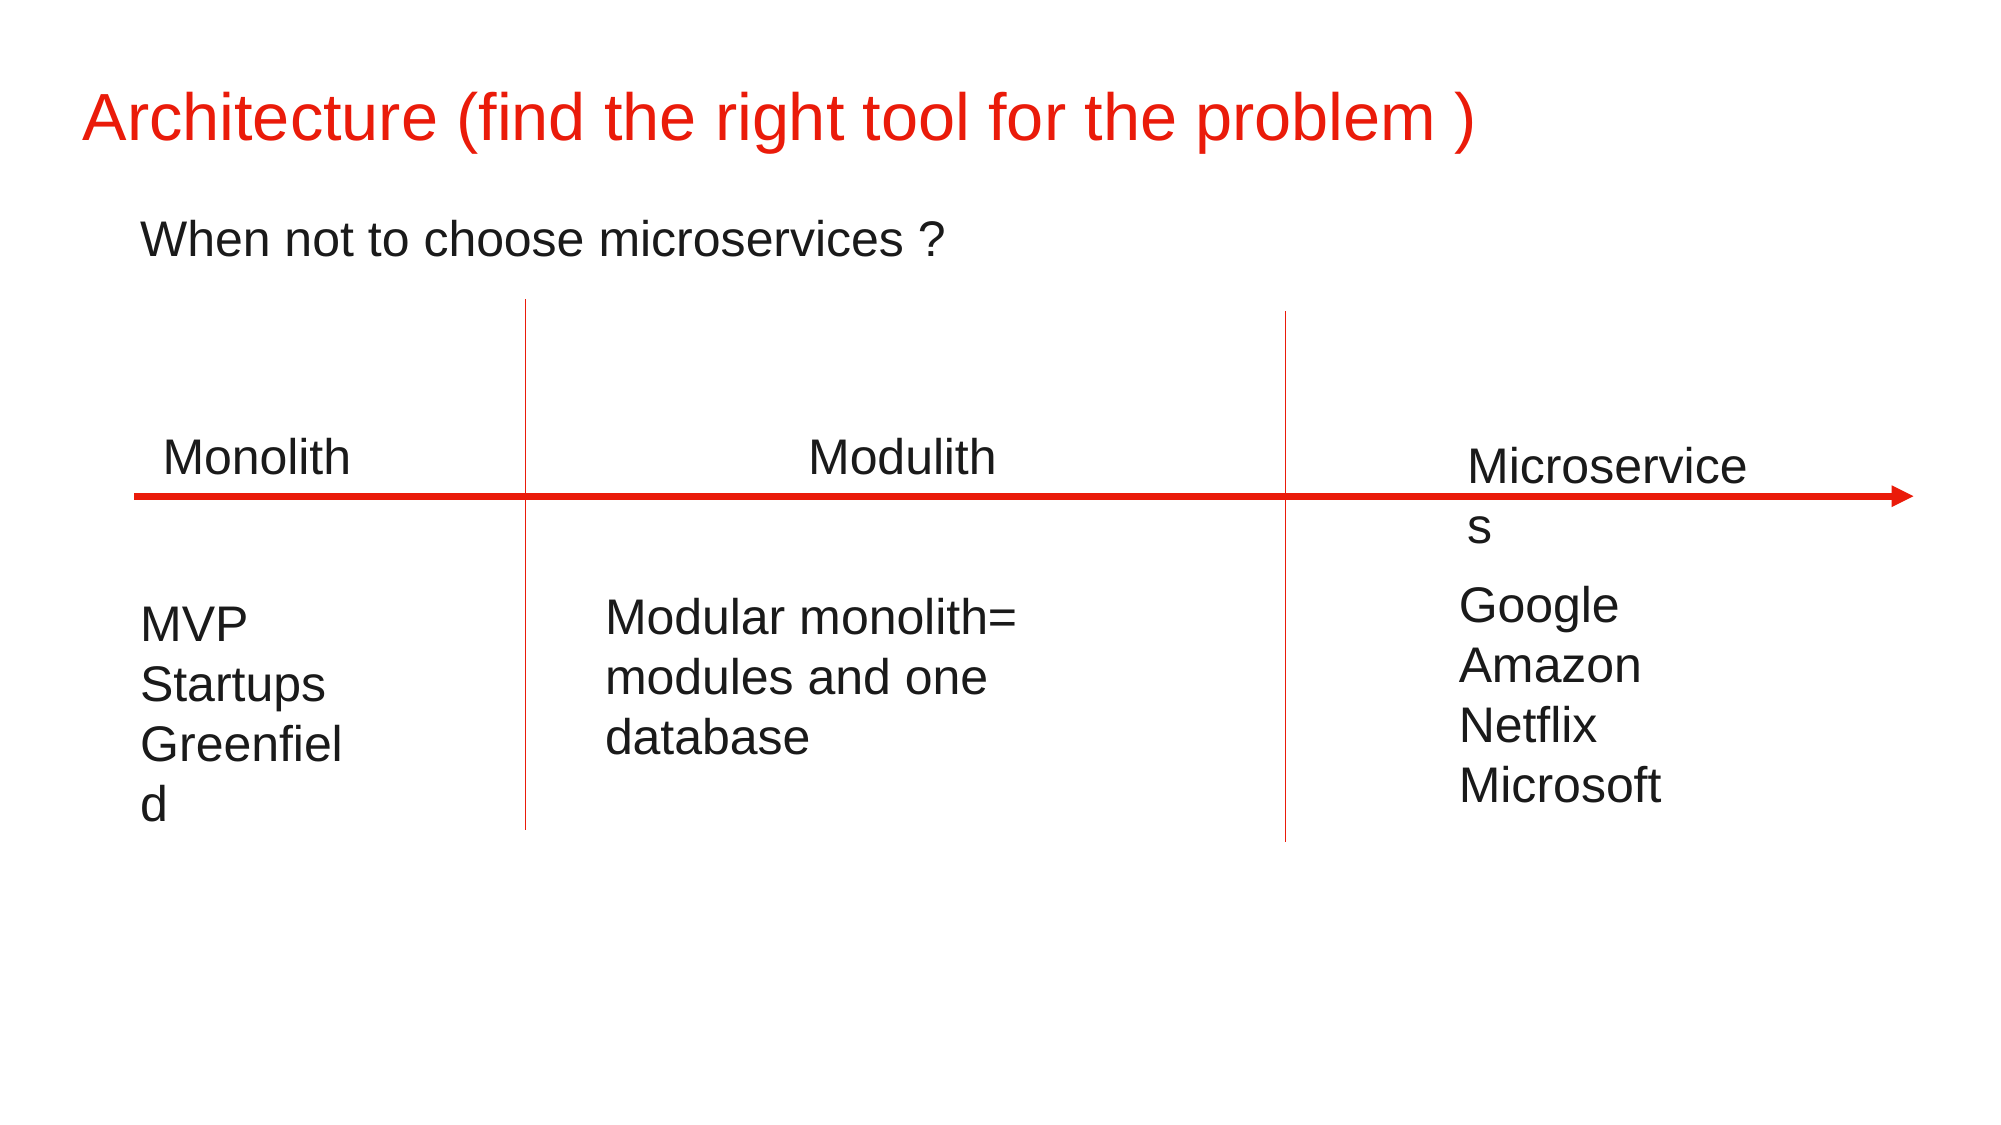

# Architecture (find the right tool for the problem )

     Microservices

     Monolith

     Modulith

When not to choose microservices ?
Google
Amazon
Netflix
Microsoft

Modular monolith= modules and one database

MVP
Startups
Greenfield